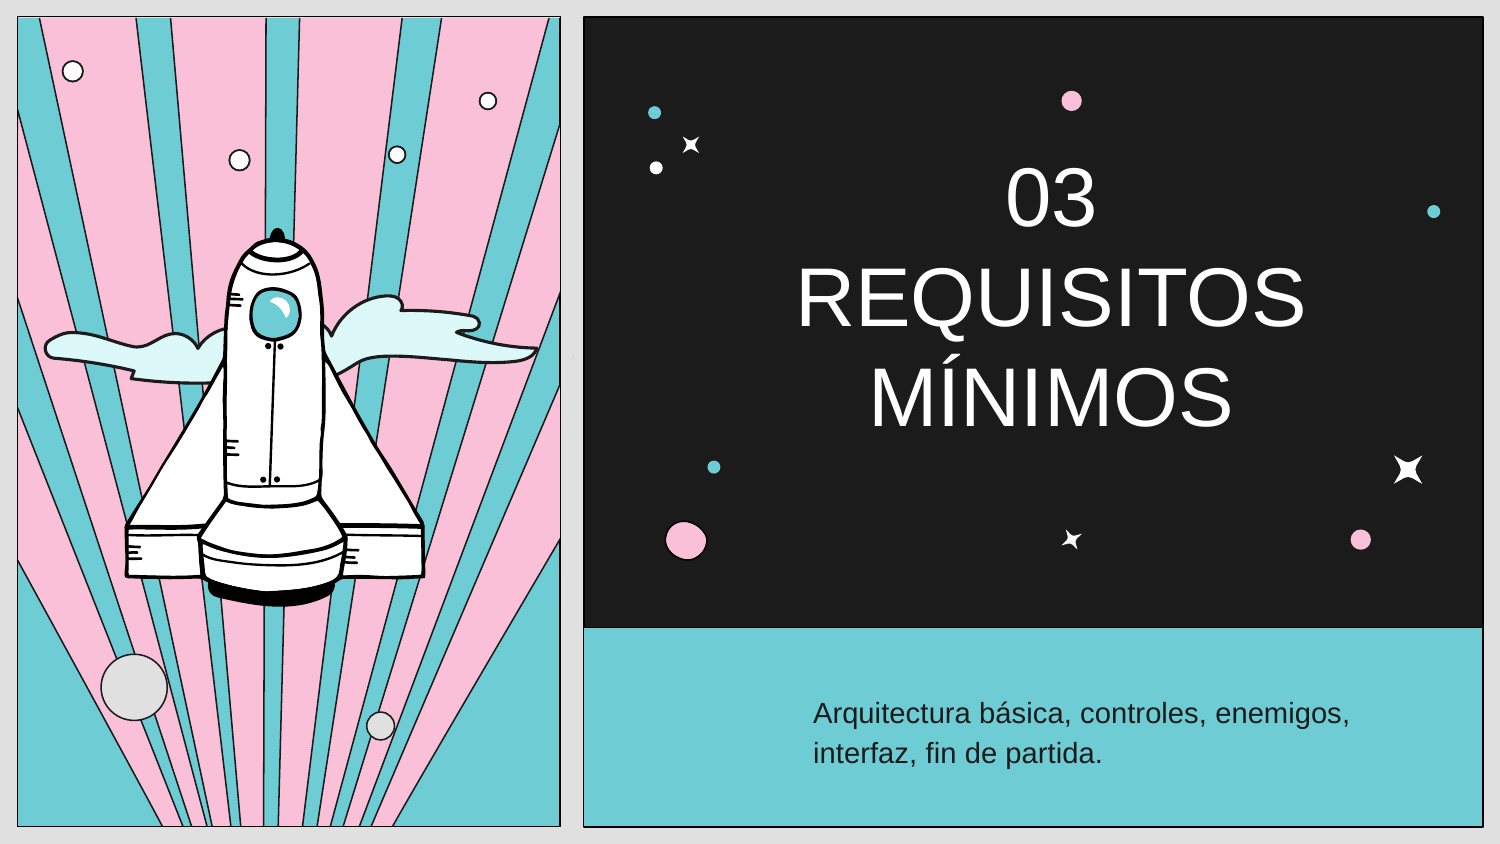

03
REQUISITOS
MÍNIMOS
# Arquitectura básica, controles, enemigos, interfaz, fin de partida.